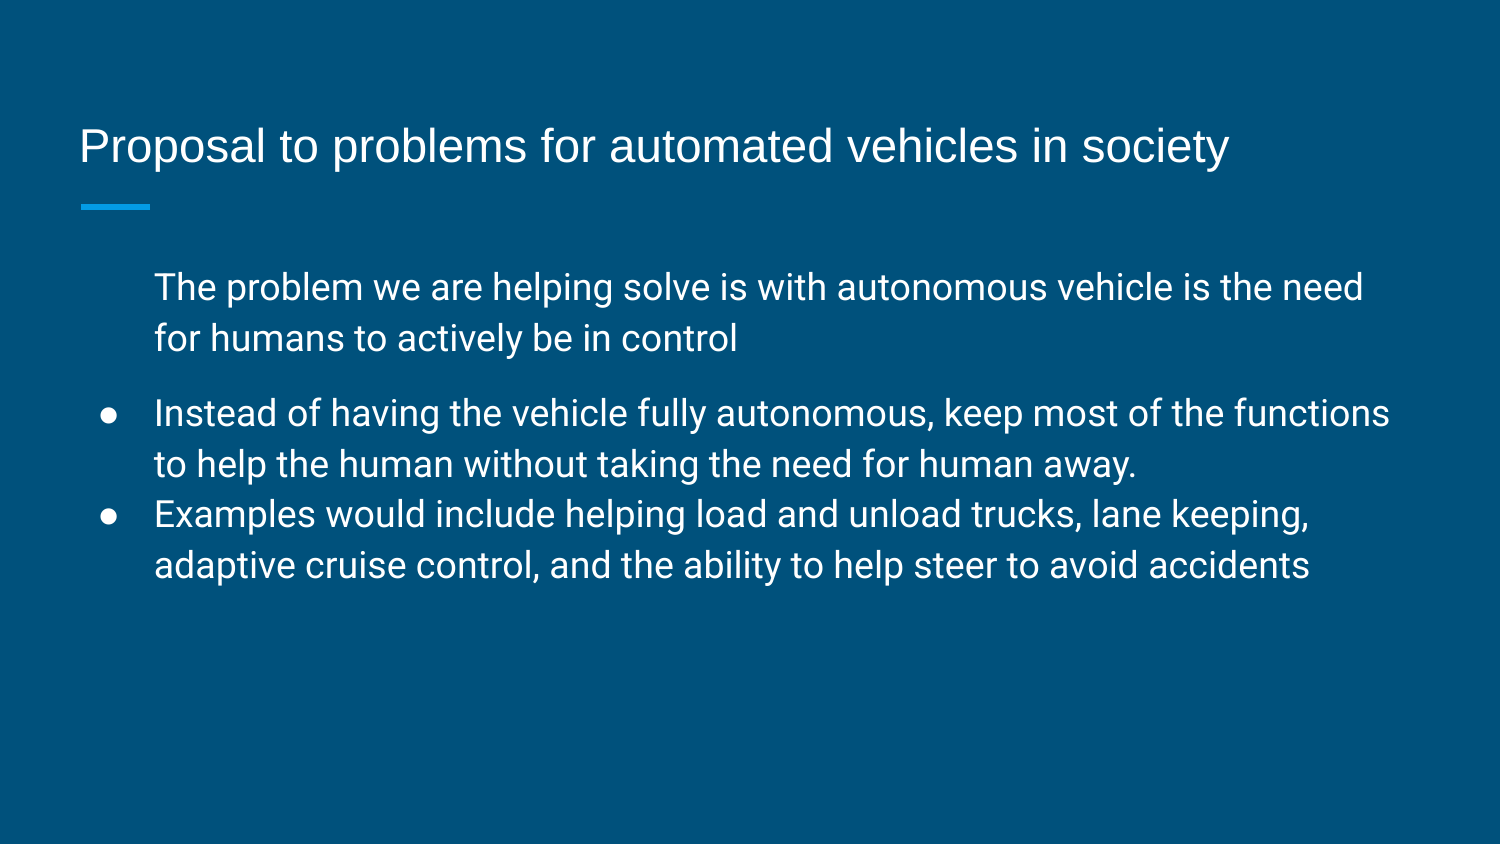

# Proposal to problems for automated vehicles in society
The problem we are helping solve is with autonomous vehicle is the need for humans to actively be in control
Instead of having the vehicle fully autonomous, keep most of the functions to help the human without taking the need for human away.
Examples would include helping load and unload trucks, lane keeping, adaptive cruise control, and the ability to help steer to avoid accidents